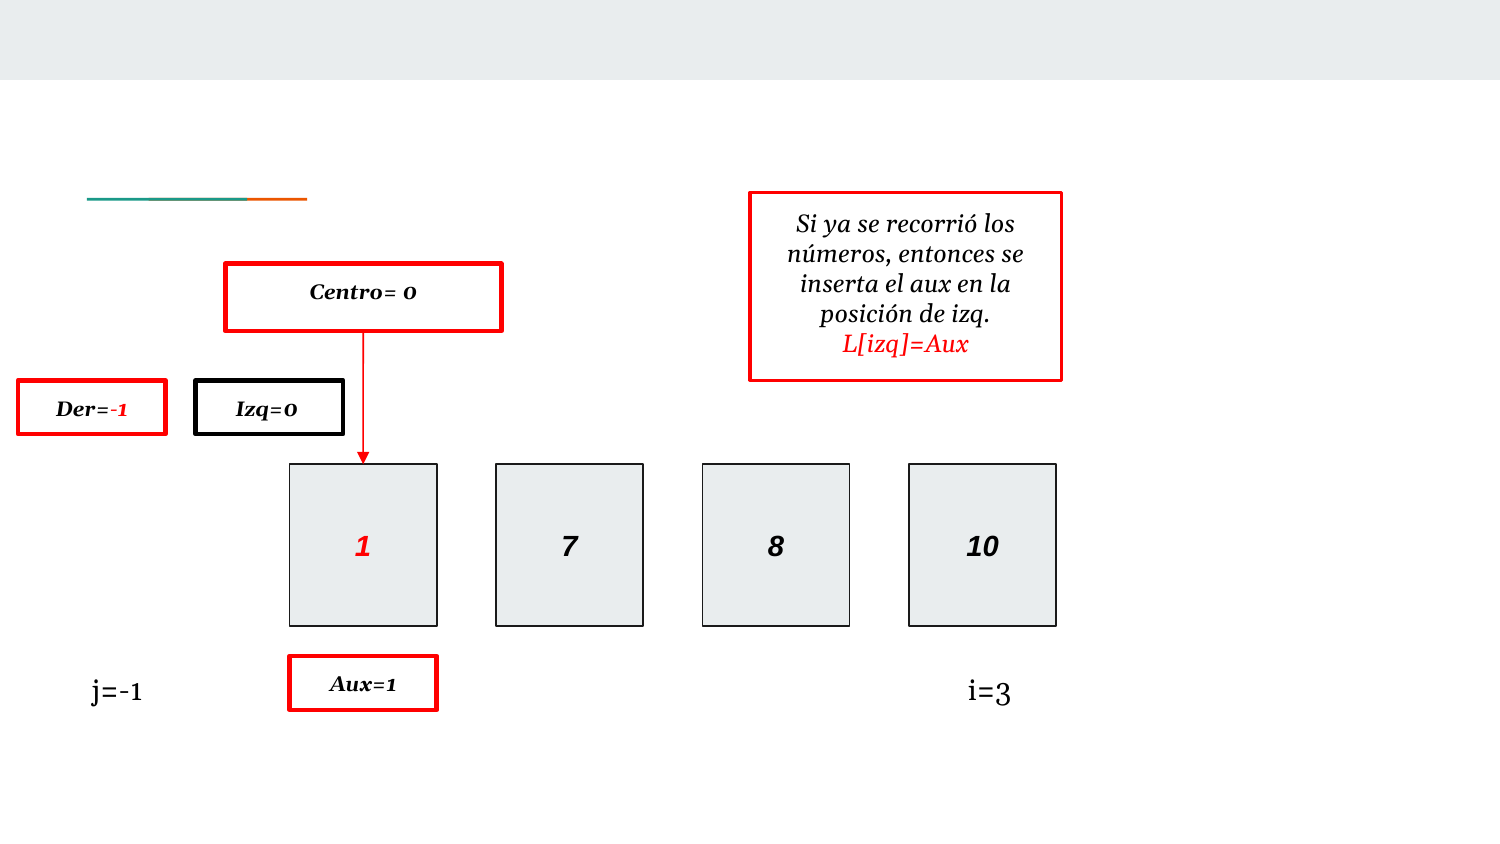

Si ya se recorrió los números, entonces se inserta el aux en la posición de izq.
L[izq]=Aux
Centro= 0
Der=-1
Izq=0
1
7
8
10
Aux=1
j=-1
i=3